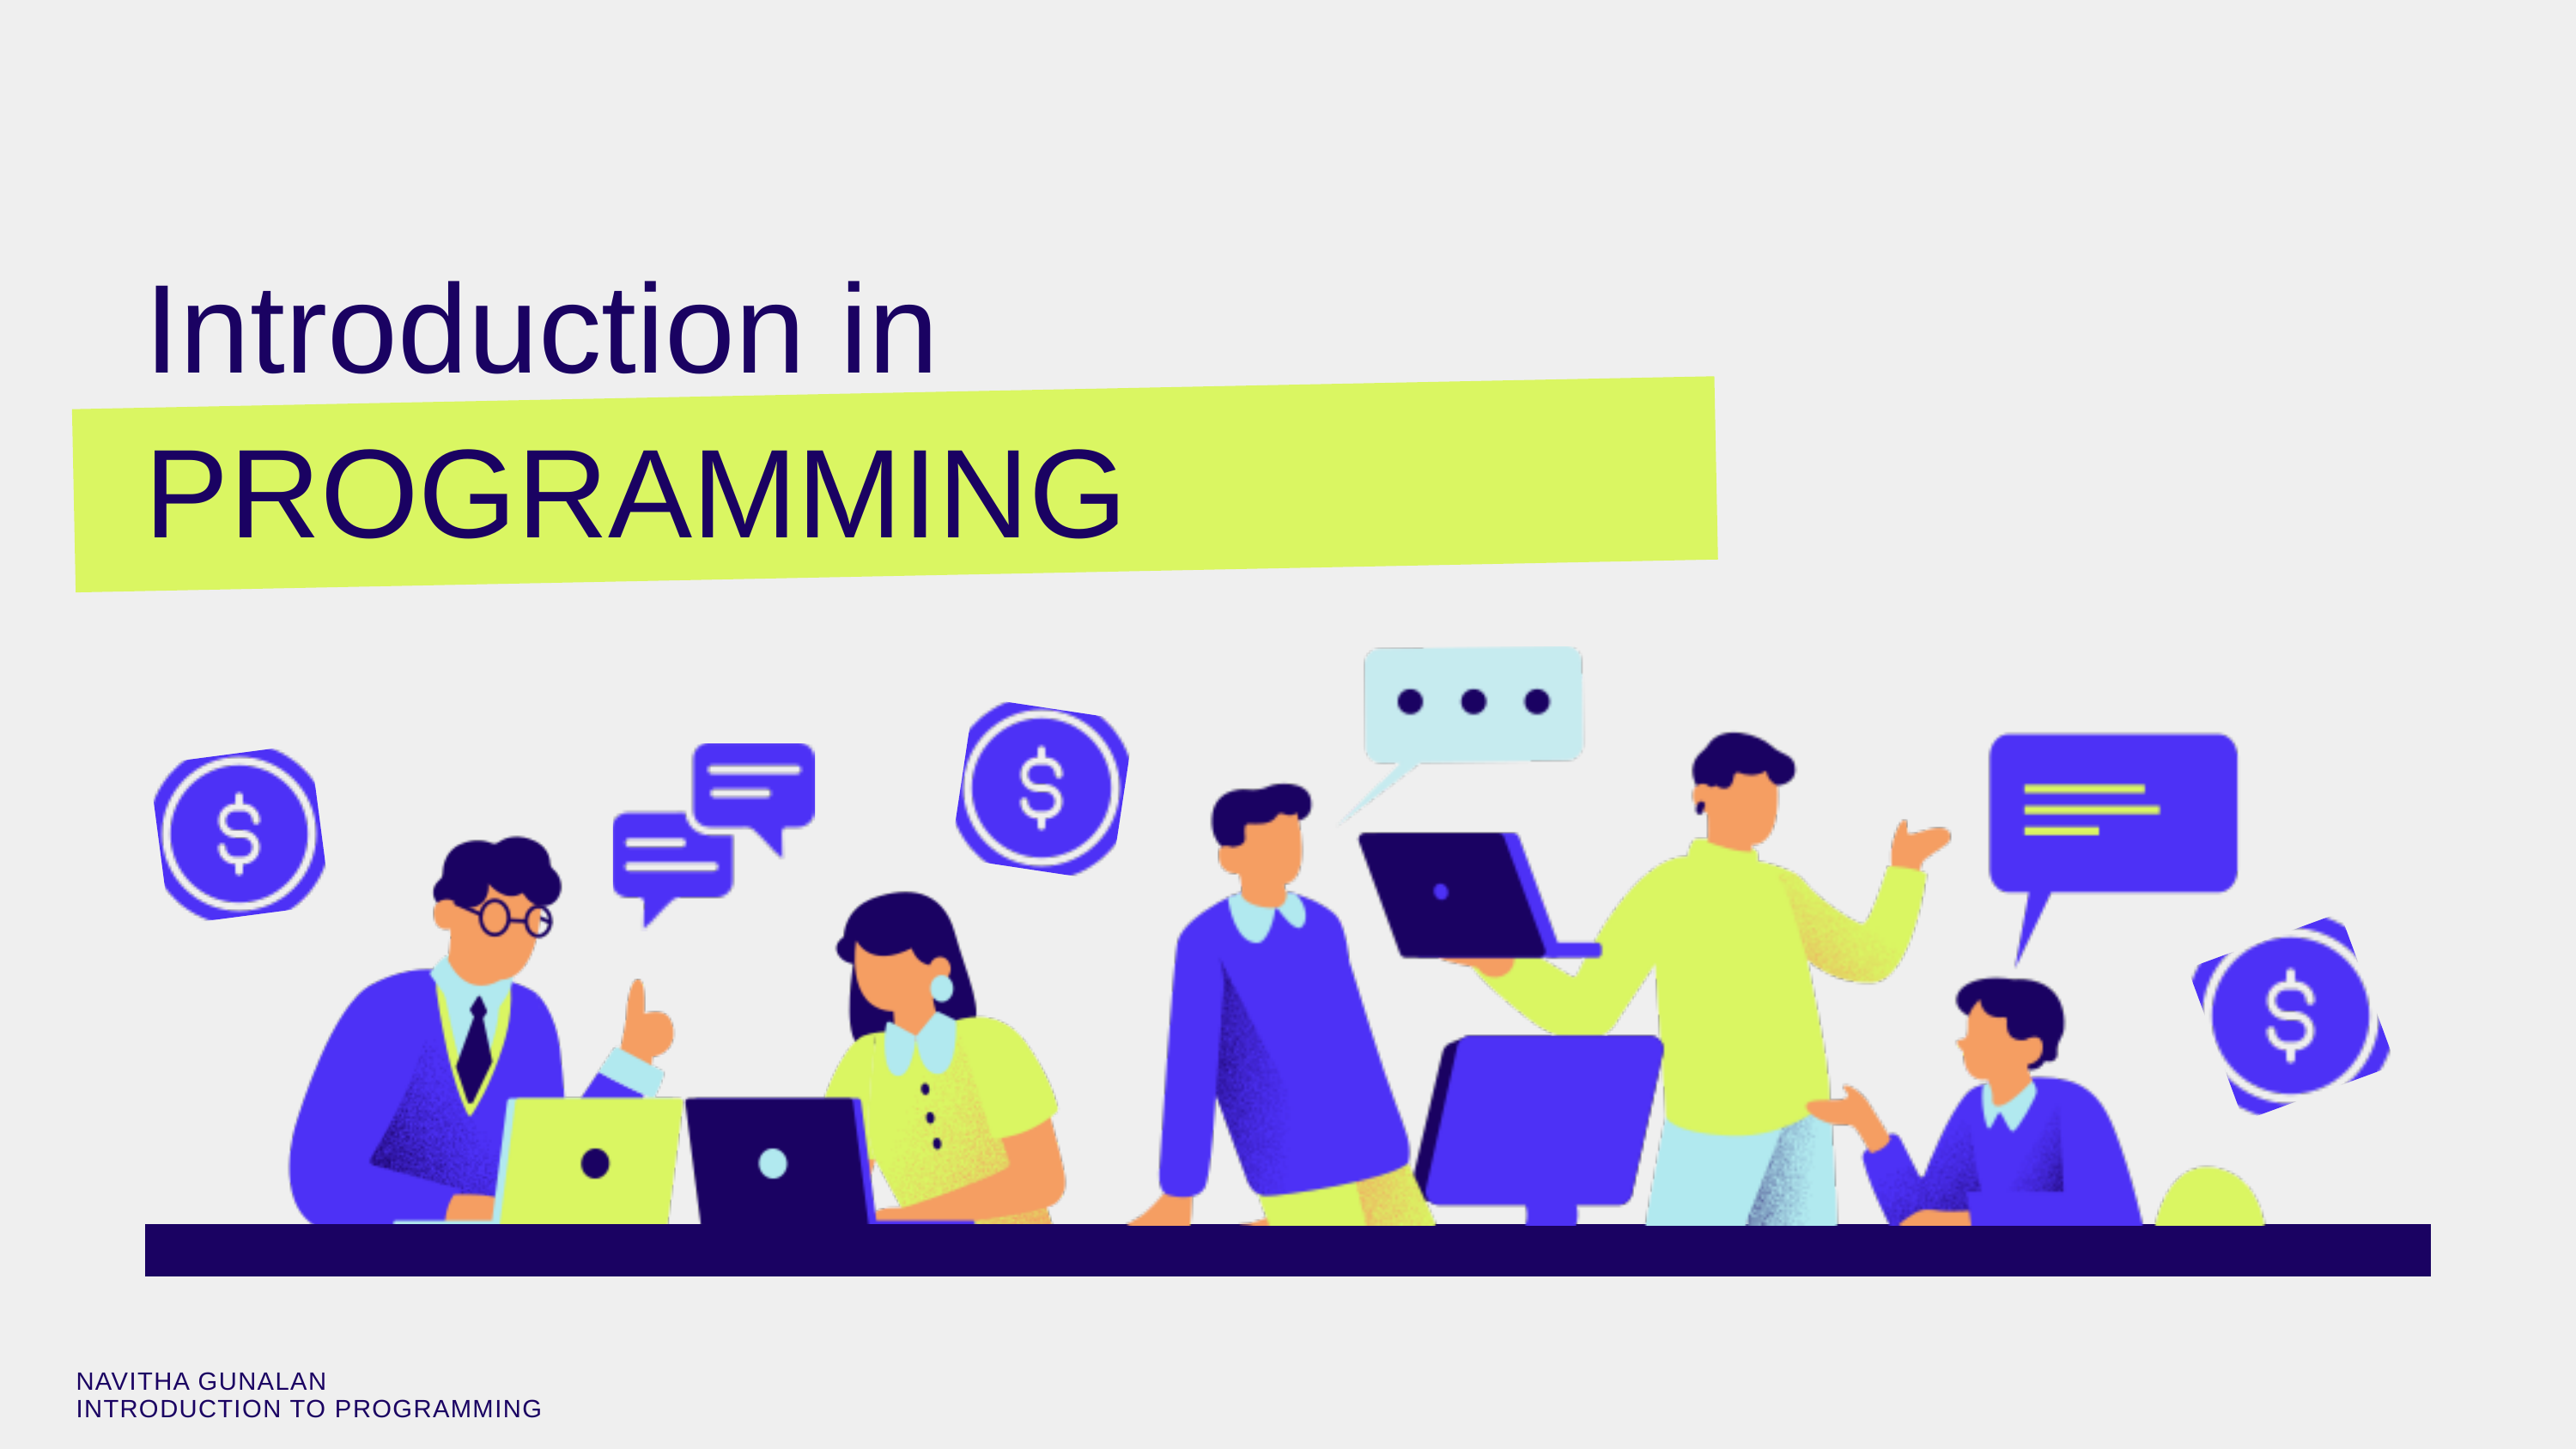

Introduction in
PROGRAMMING

NAVITHA GUNALAN
INTRODUCTION TO PROGRAMMING